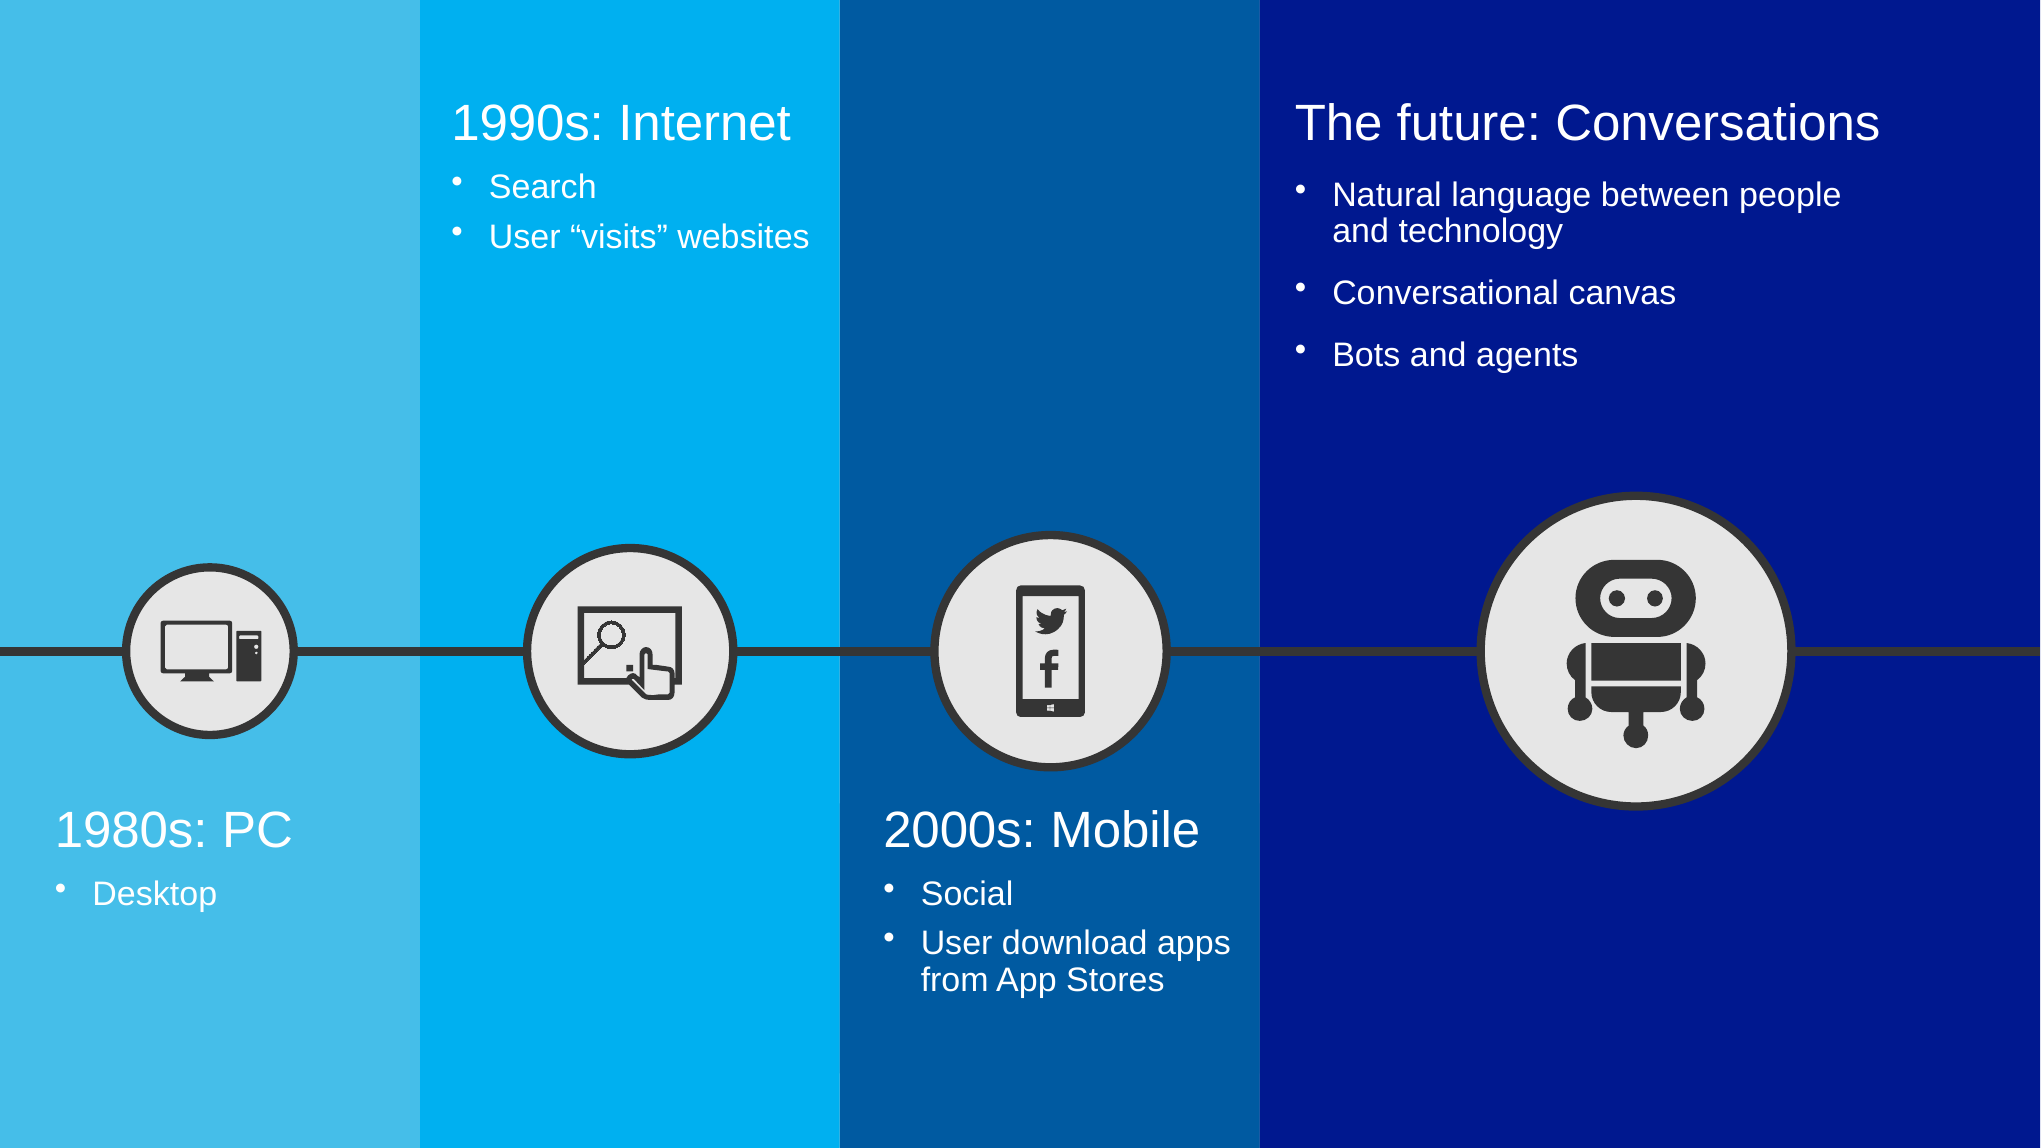

1980s: PC
Desktop

1990s: Internet
Search
User “visits” websites

2000s: Mobile
Social
User download apps from App Stores

The future: Conversations
Natural language between people
and technology
Conversational canvas
Bots and agents